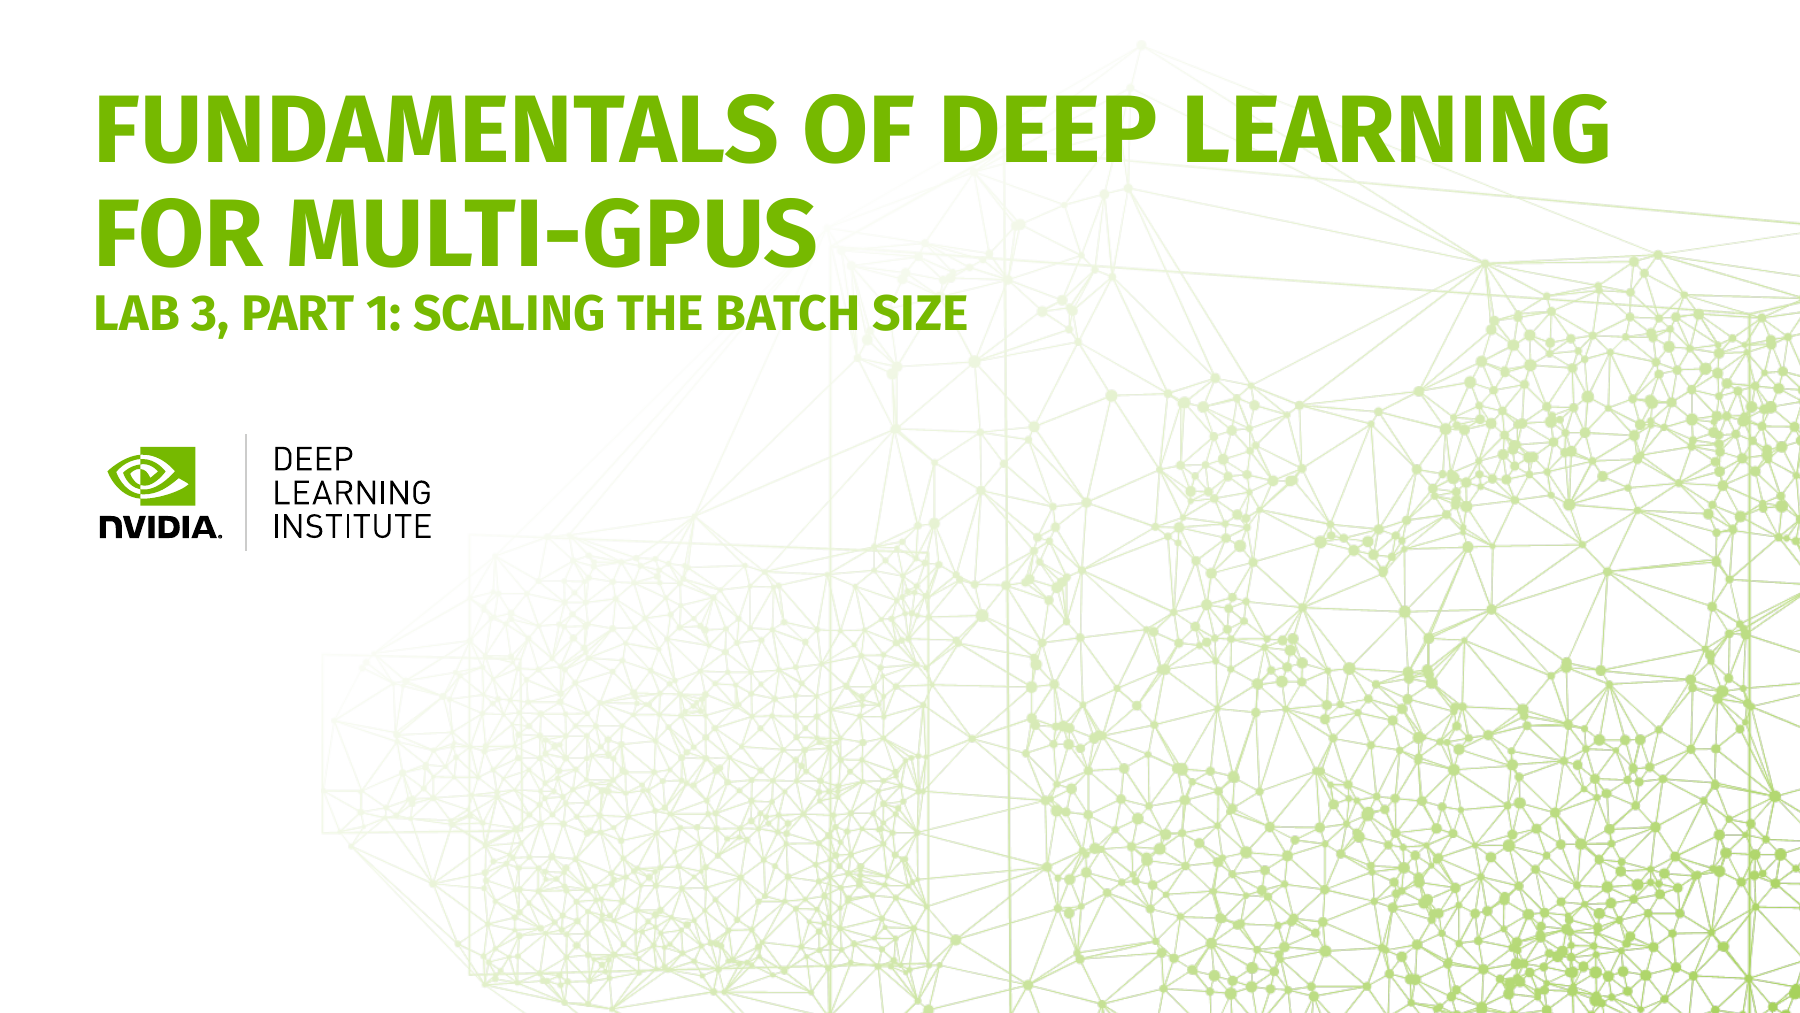

# Fundamentals of deep learning for Multi-GPUs lab 3, part 1: Scaling the batch size